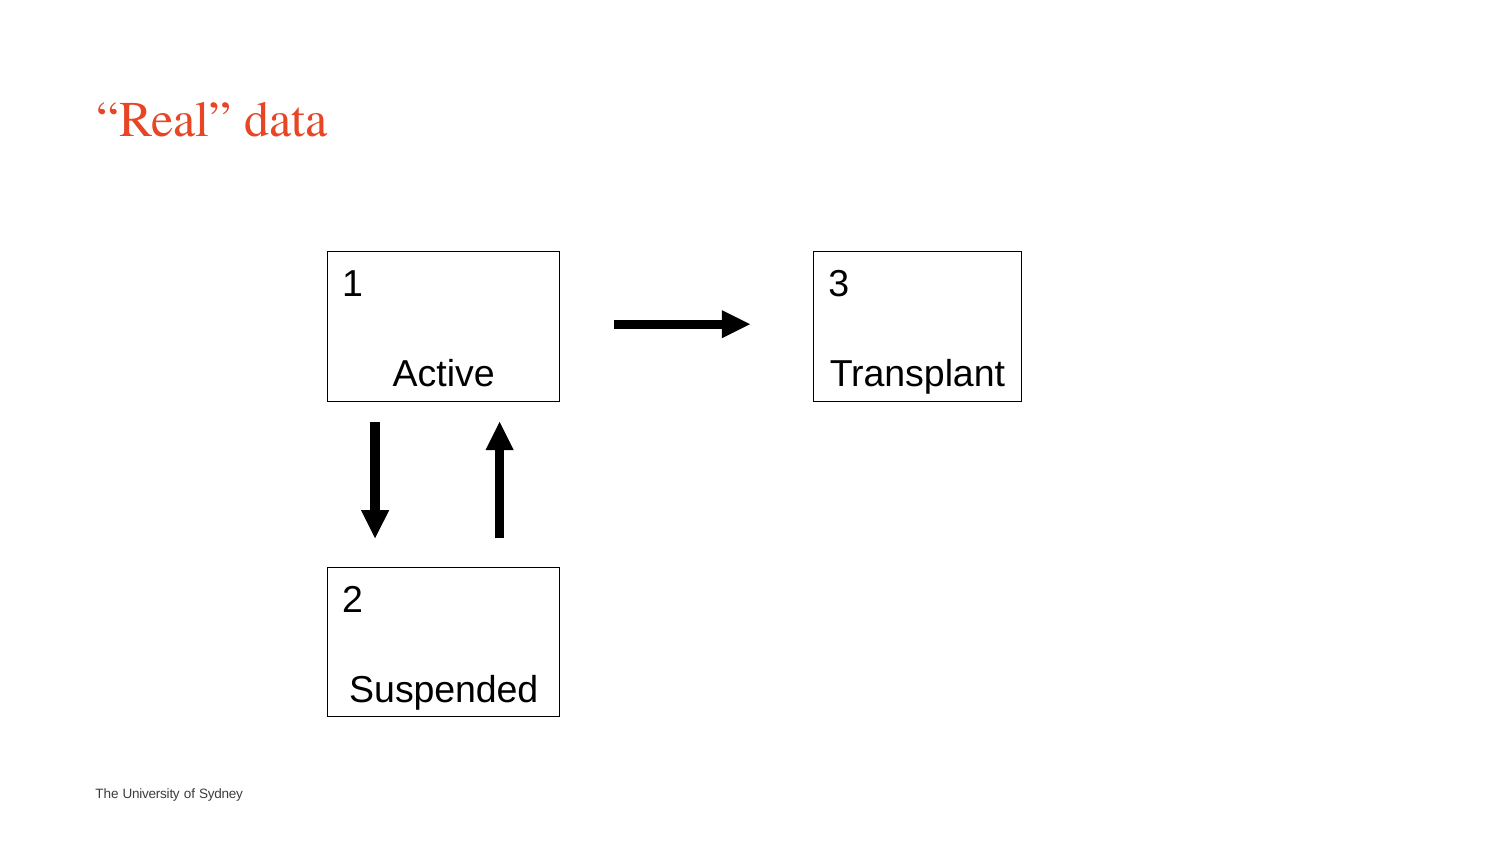

# “Real” data
1

Active
3

Transplant
2

Suspended